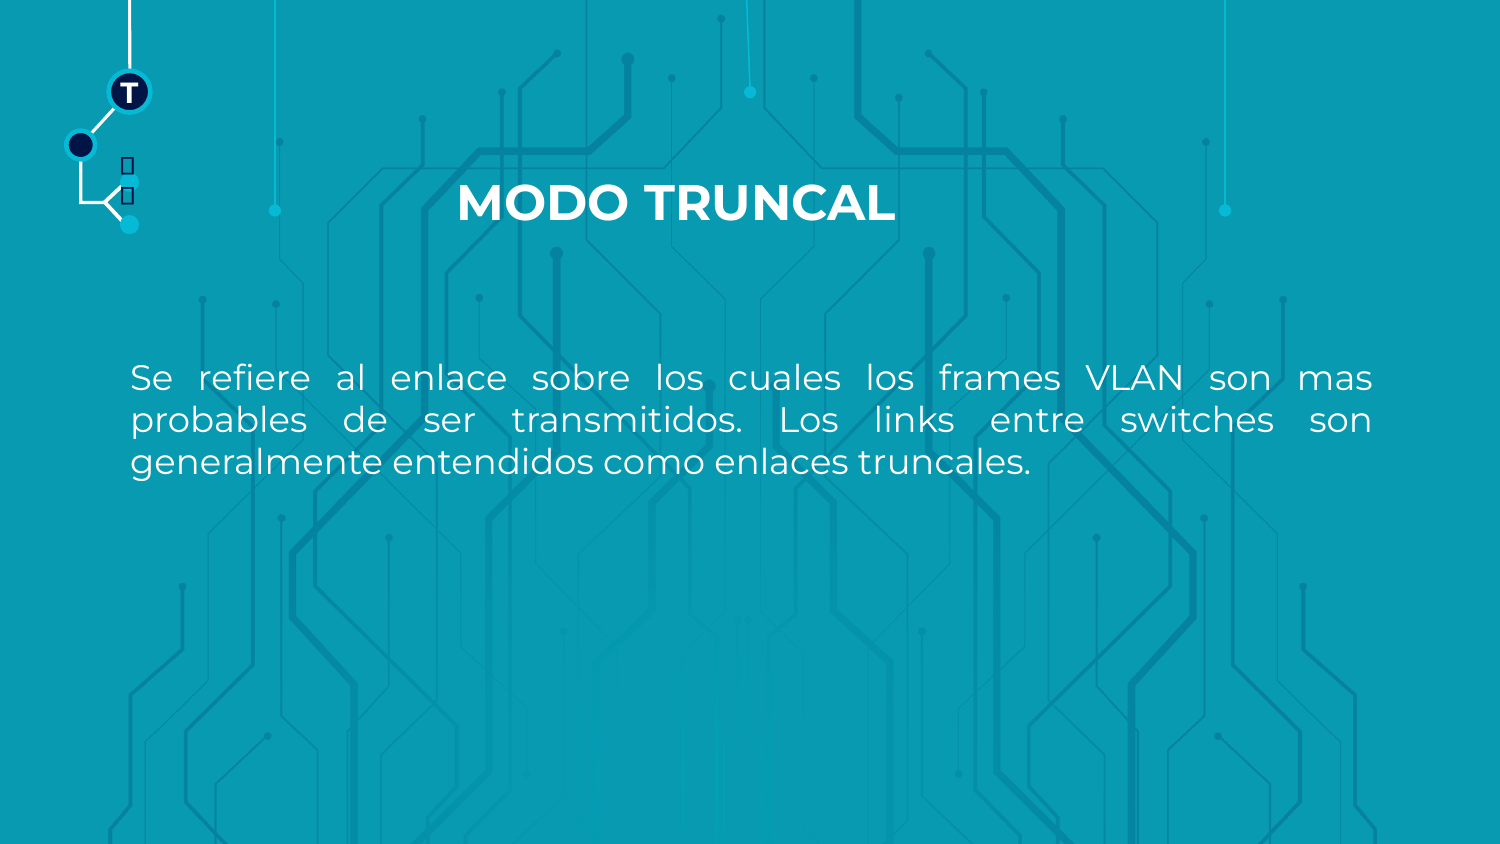

T

MODO TRUNCAL

🠺

Se refiere al enlace sobre los cuales los frames VLAN son mas probables de ser transmitidos. Los links entre switches son generalmente entendidos como enlaces truncales.